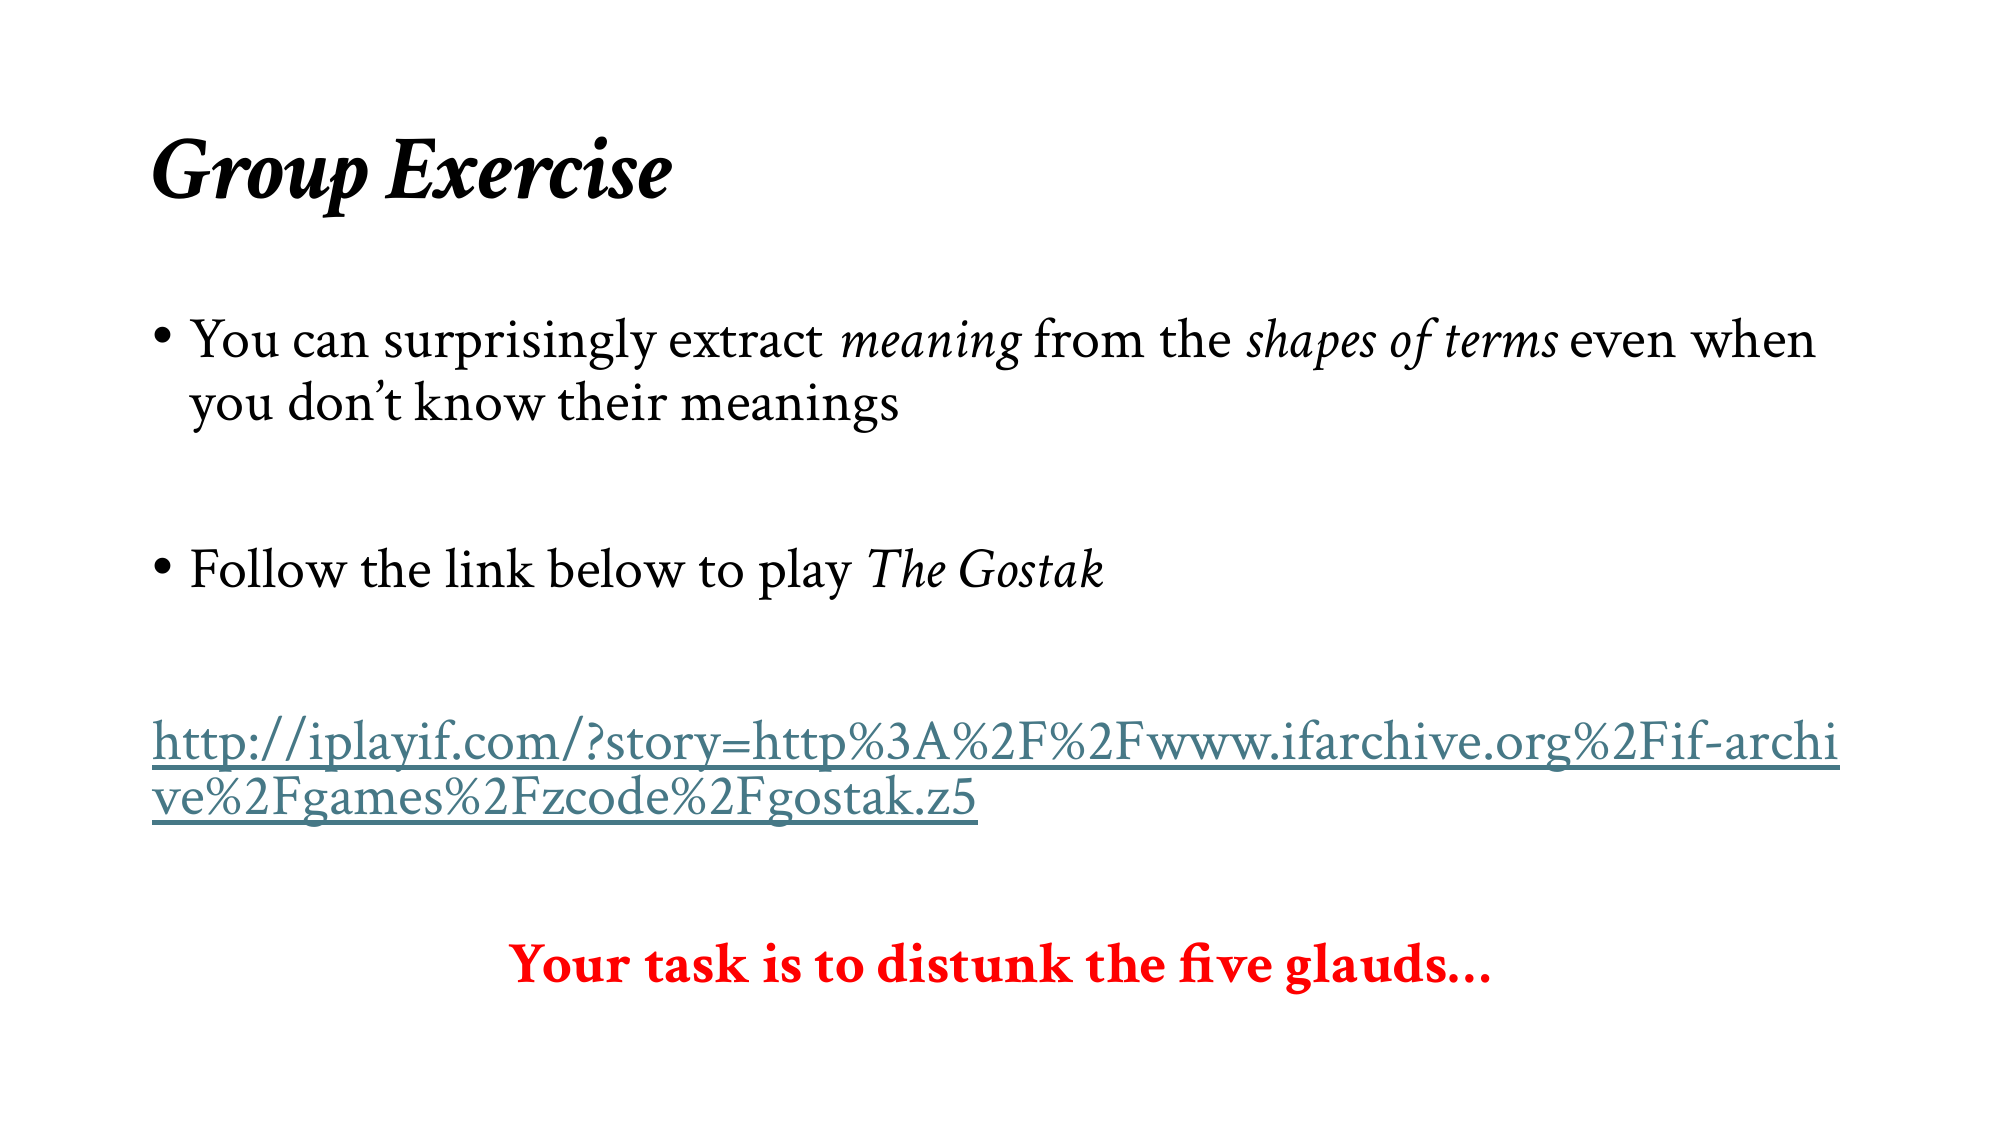

# Group Exercise
You can surprisingly extract meaning from the shapes of terms even when you don’t know their meanings

Follow the link below to play The Gostak

http://iplayif.com/?story=http%3A%2F%2Fwww.ifarchive.org%2Fif-archive%2Fgames%2Fzcode%2Fgostak.z5

Your task is to distunk the five glauds…